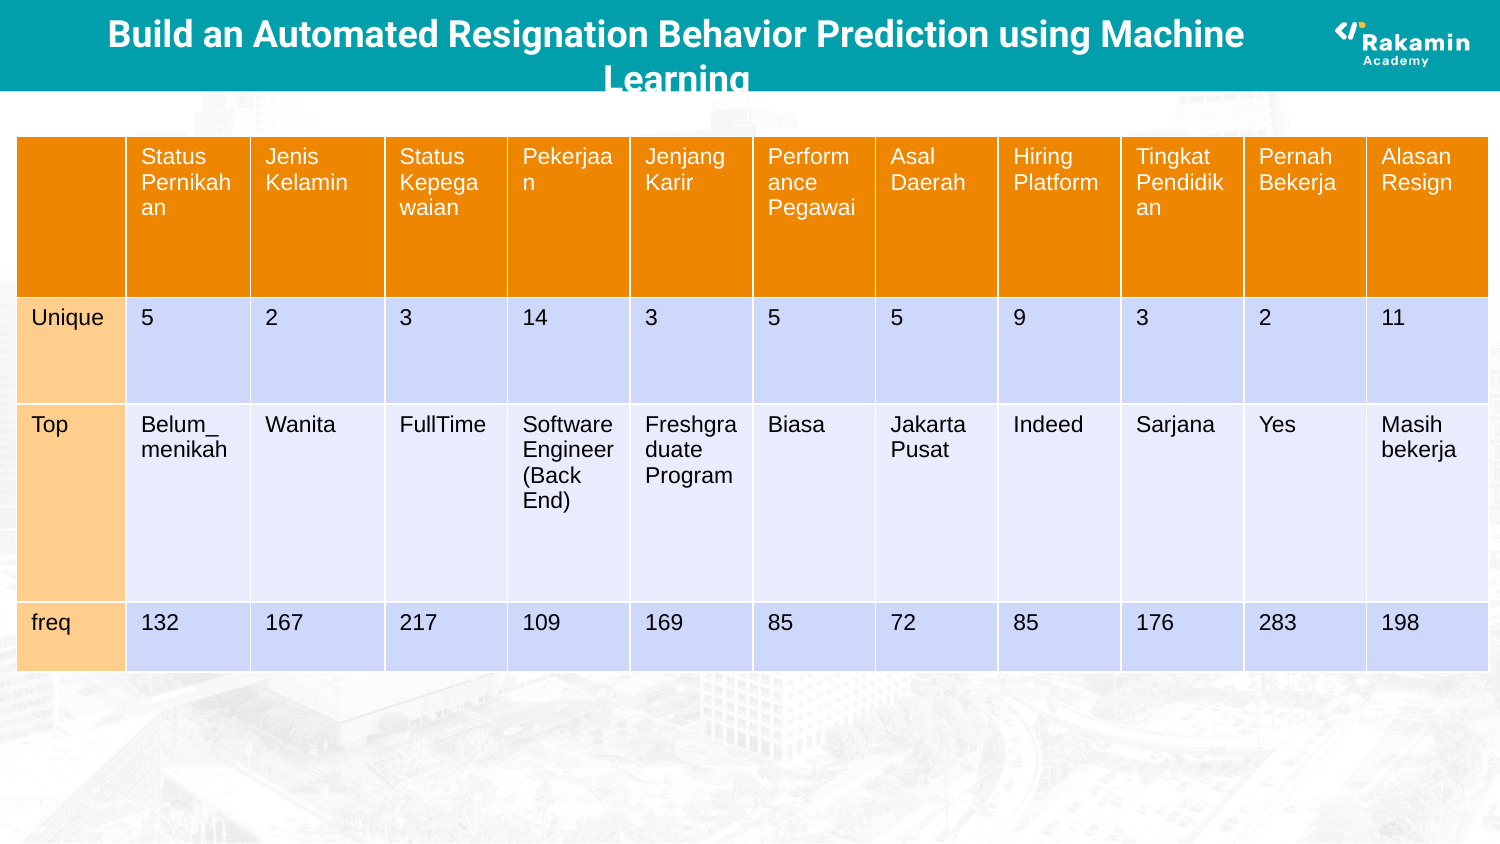

# Build an Automated Resignation Behavior Prediction using Machine Learning

|  | Status Pernikahan | Jenis Kelamin | Status Kepegawaian | Pekerjaan | Jenjang Karir | Performance Pegawai | Asal Daerah | Hiring Platform | Tingkat Pendidikan | Pernah Bekerja | Alasan Resign |
| --- | --- | --- | --- | --- | --- | --- | --- | --- | --- | --- | --- |
| Unique | 5 | 2 | 3 | 14 | 3 | 5 | 5 | 9 | 3 | 2 | 11 |
| Top | Belum\_menikah | Wanita | FullTime | Software Engineer (Back End) | Freshgraduate Program | Biasa | Jakarta Pusat | Indeed | Sarjana | Yes | Masih bekerja |
| freq | 132 | 167 | 217 | 109 | 169 | 85 | 72 | 85 | 176 | 283 | 198 |